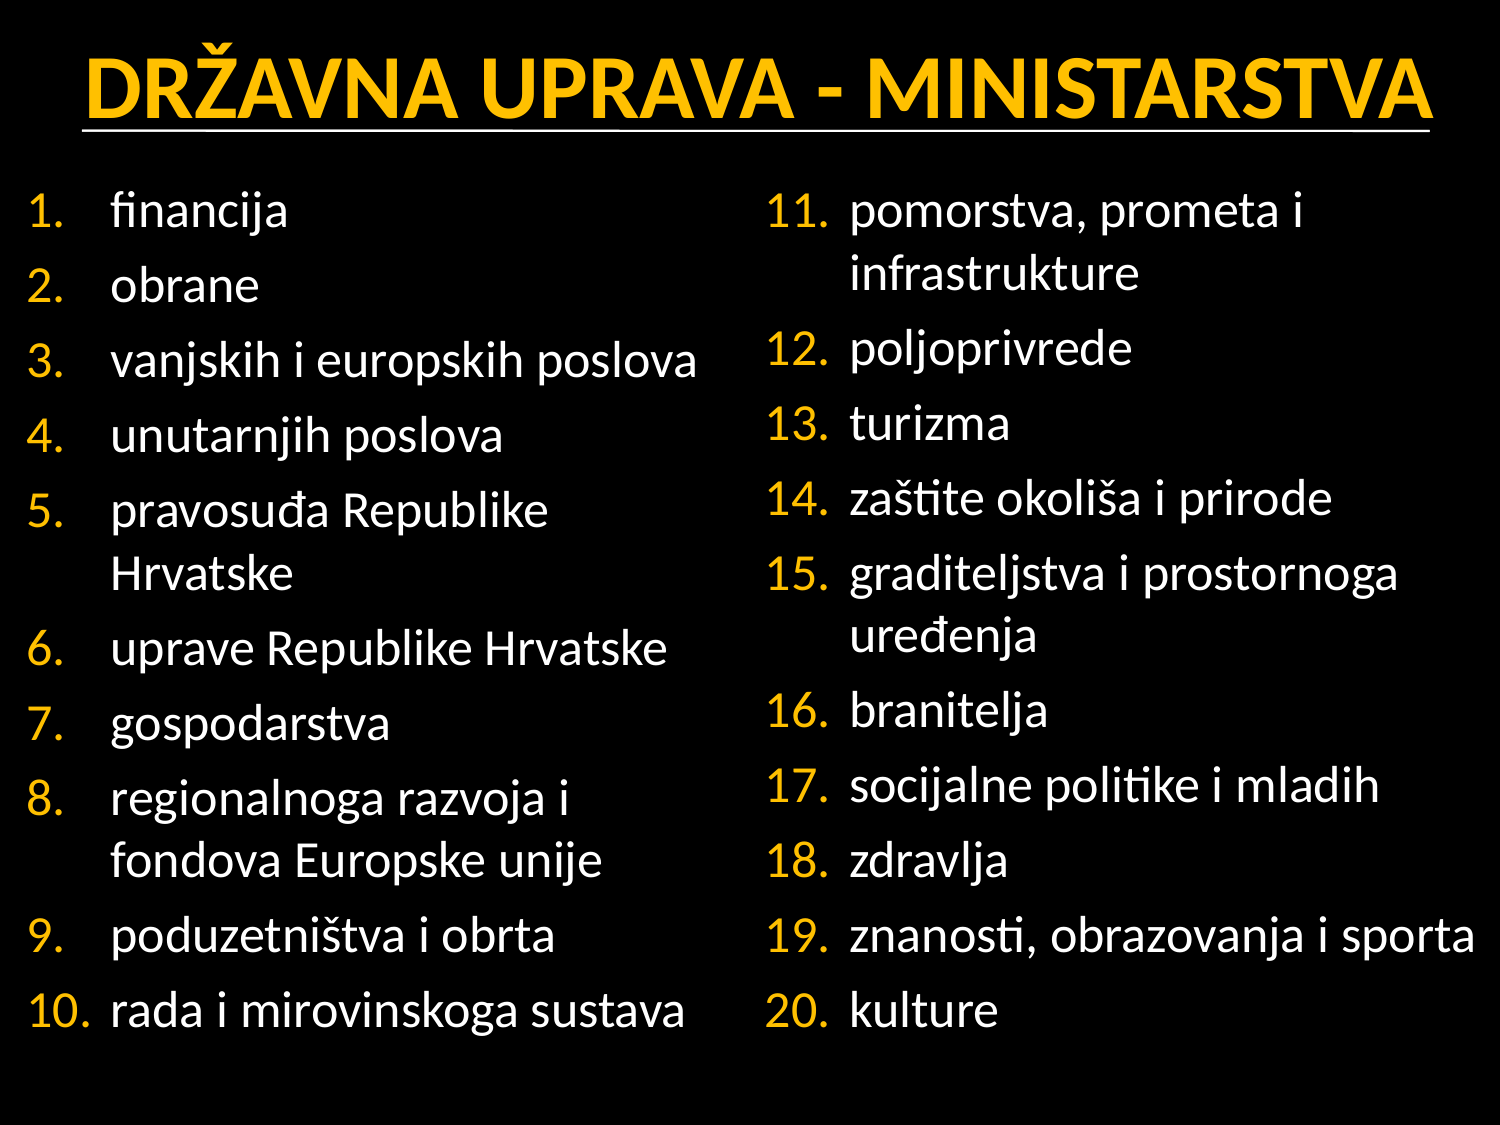

# DRŽAVNA UPRAVA - MINISTARSTVA
financija
obrane
vanjskih i europskih poslova
unutarnjih poslova
pravosuđa Republike Hrvatske
uprave Republike Hrvatske
gospodarstva
regionalnoga razvoja i fondova Europske unije
poduzetništva i obrta
rada i mirovinskoga sustava
pomorstva, prometa i infrastrukture
poljoprivrede
turizma
zaštite okoliša i prirode
graditeljstva i prostornoga uređenja
branitelja
socijalne politike i mladih
zdravlja
znanosti, obrazovanja i sporta
kulture